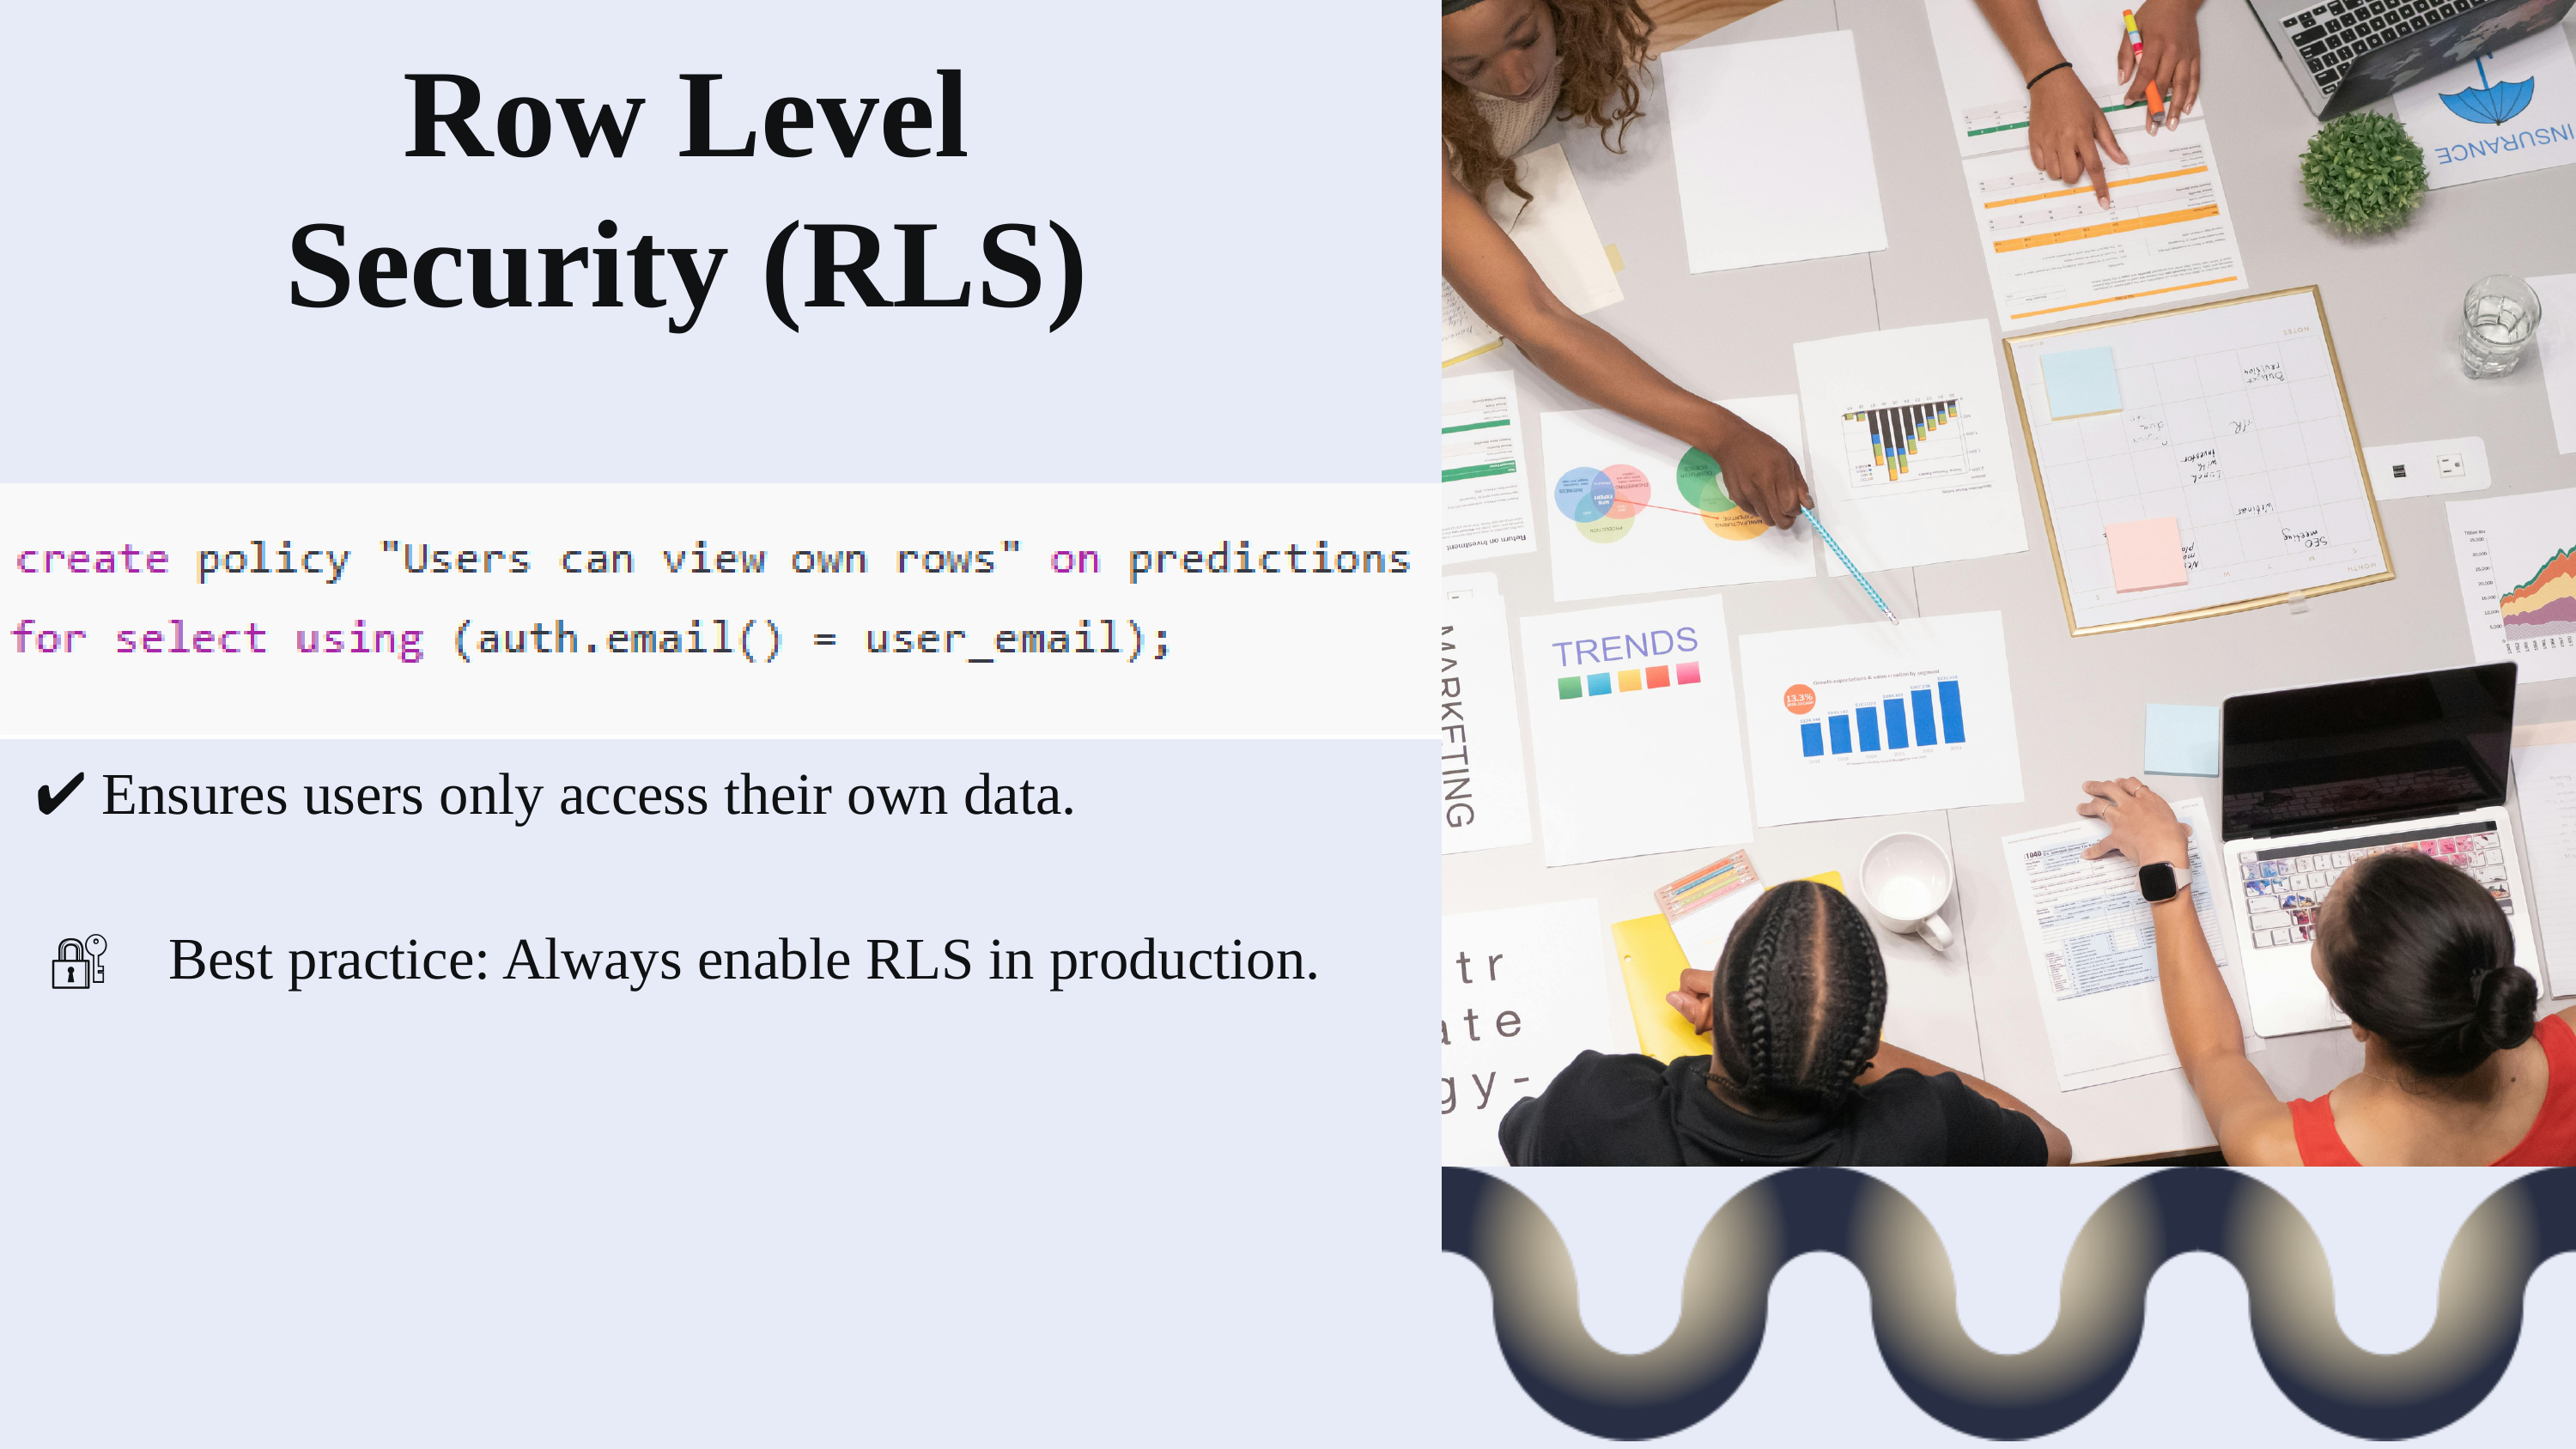

Row Level Security (RLS)

✔️ Ensures users only access their own data.

 🔐    Best practice: Always enable RLS in production.